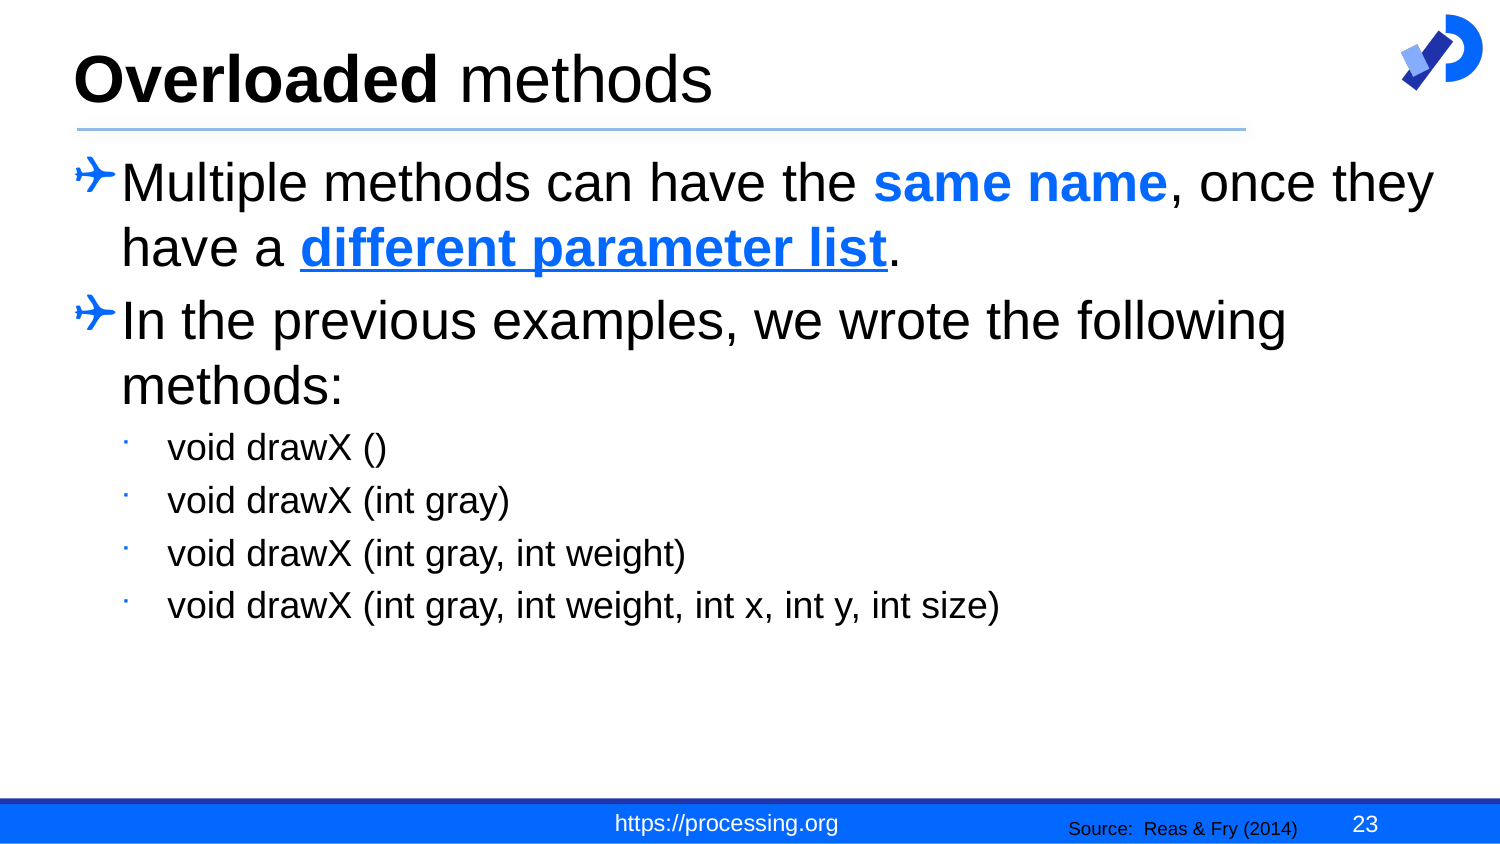

# Overloaded methods
Multiple methods can have the same name, once they have a different parameter list.
In the previous examples, we wrote the following methods:
void drawX ()
void drawX (int gray)
void drawX (int gray, int weight)
void drawX (int gray, int weight, int x, int y, int size)
23
https://processing.org
Source:  Reas & Fry (2014)